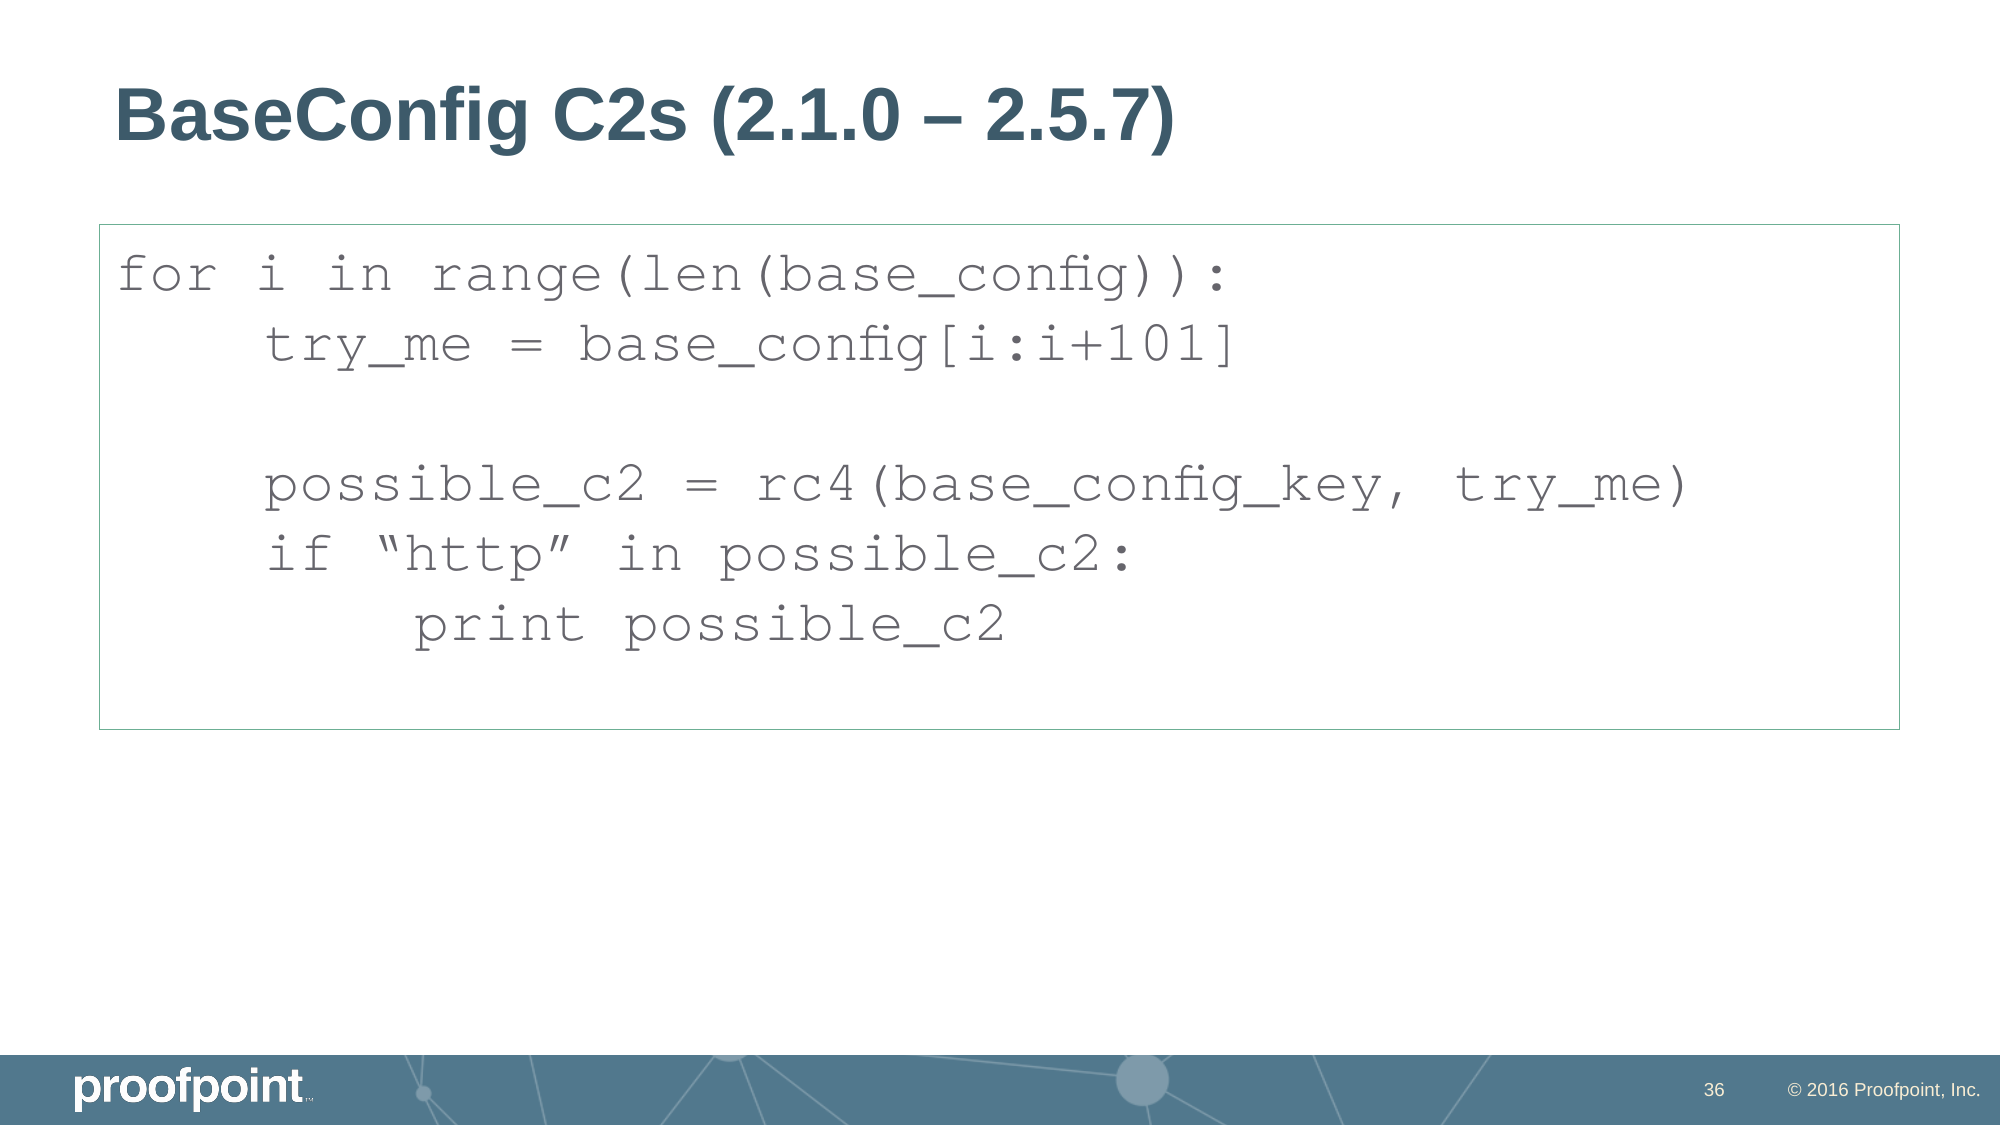

# BaseConfig C2s (2.1.0 – 2.5.7)
for i in range(len(base_config)):
	try_me = base_config[i:i+101]

	possible_c2 = rc4(base_config_key, try_me)
	if “http” in possible_c2:
		print possible_c2